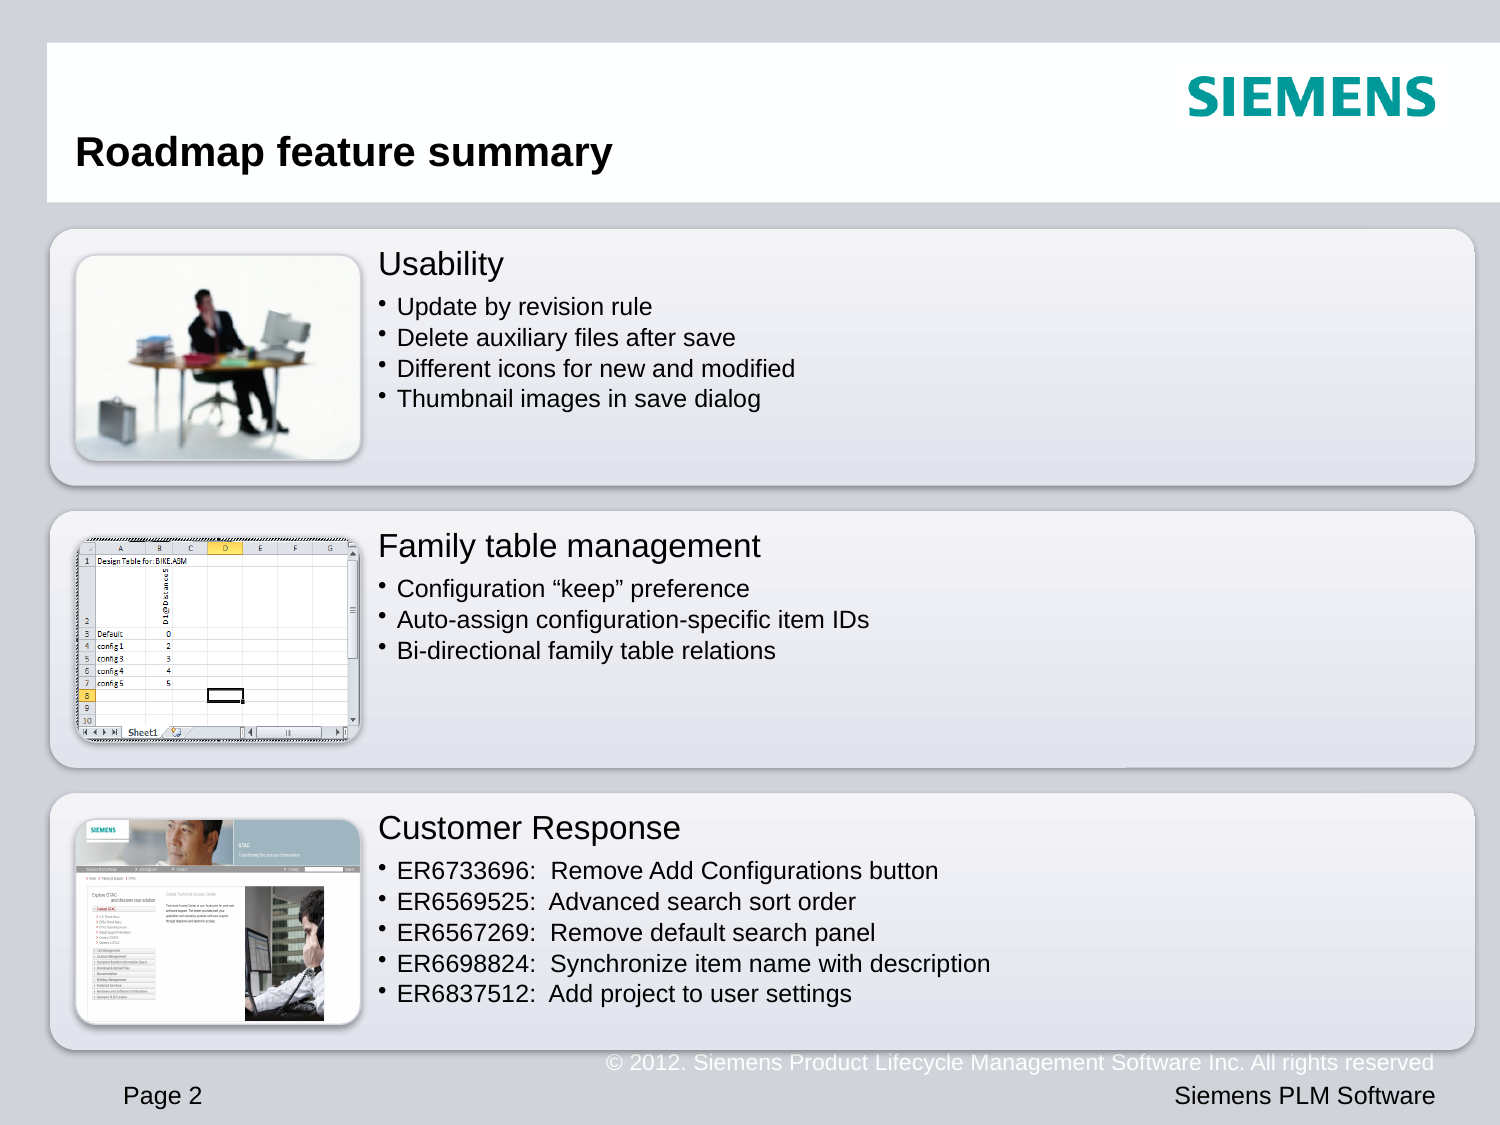

Roadmap feature summary
Usability
Update by revision rule
Delete auxiliary files after save
Different icons for new and modified
Thumbnail images in save dialog
Family table management
Configuration “keep” preference
Auto-assign configuration-specific item IDs
Bi-directional family table relations
Customer Response
ER6733696:  Remove Add Configurations button
ER6569525:  Advanced search sort order
ER6567269:  Remove default search panel
ER6698824:  Synchronize item name with description
ER6837512:  Add project to user settings